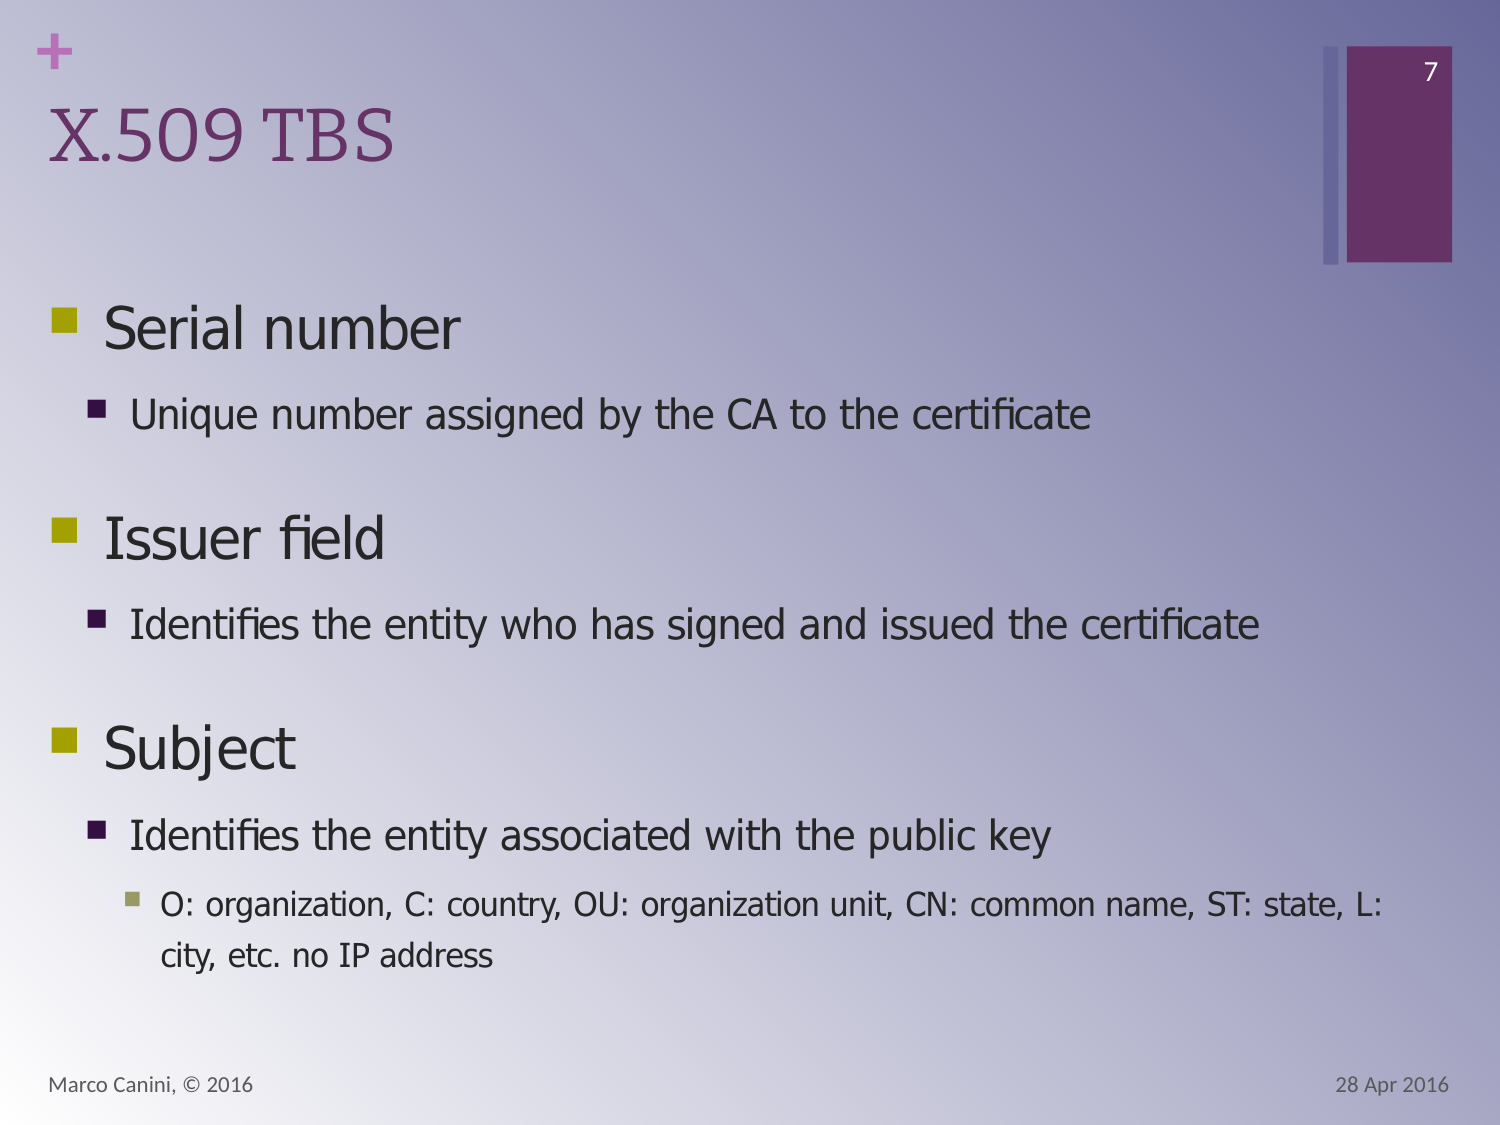

7
# X.509 TBS
Serial number
Unique number assigned by the CA to the certificate
Issuer field
Identifies the entity who has signed and issued the certificate
Subject
Identifies the entity associated with the public key
O: organization, C: country, OU: organization unit, CN: common name, ST: state, L: city, etc. no IP address
Marco Canini, © 2016
28 Apr 2016